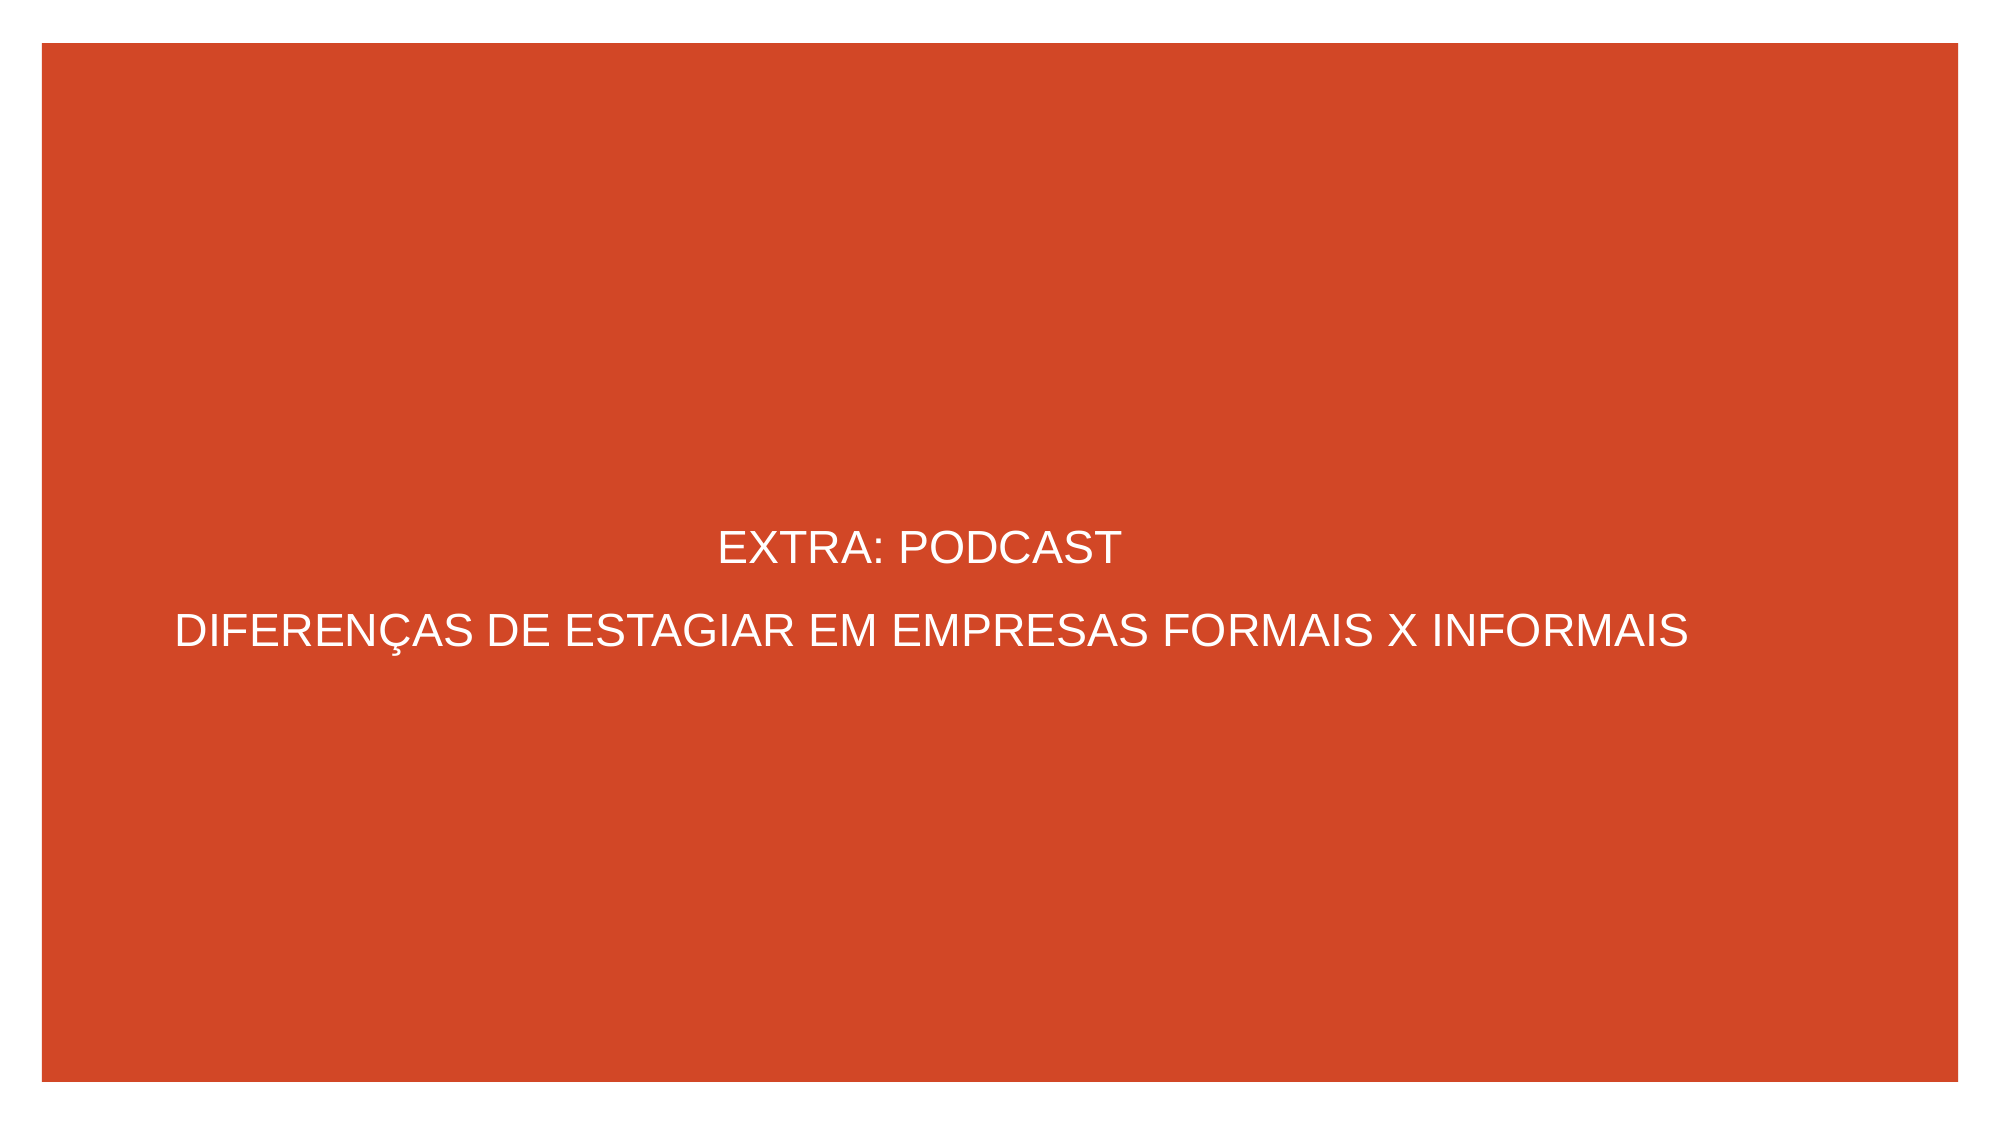

EXTRA: PODCAST
 DIFERENÇAS DE ESTAGIAR EM EMPRESAS FORMAIS X INFORMAIS